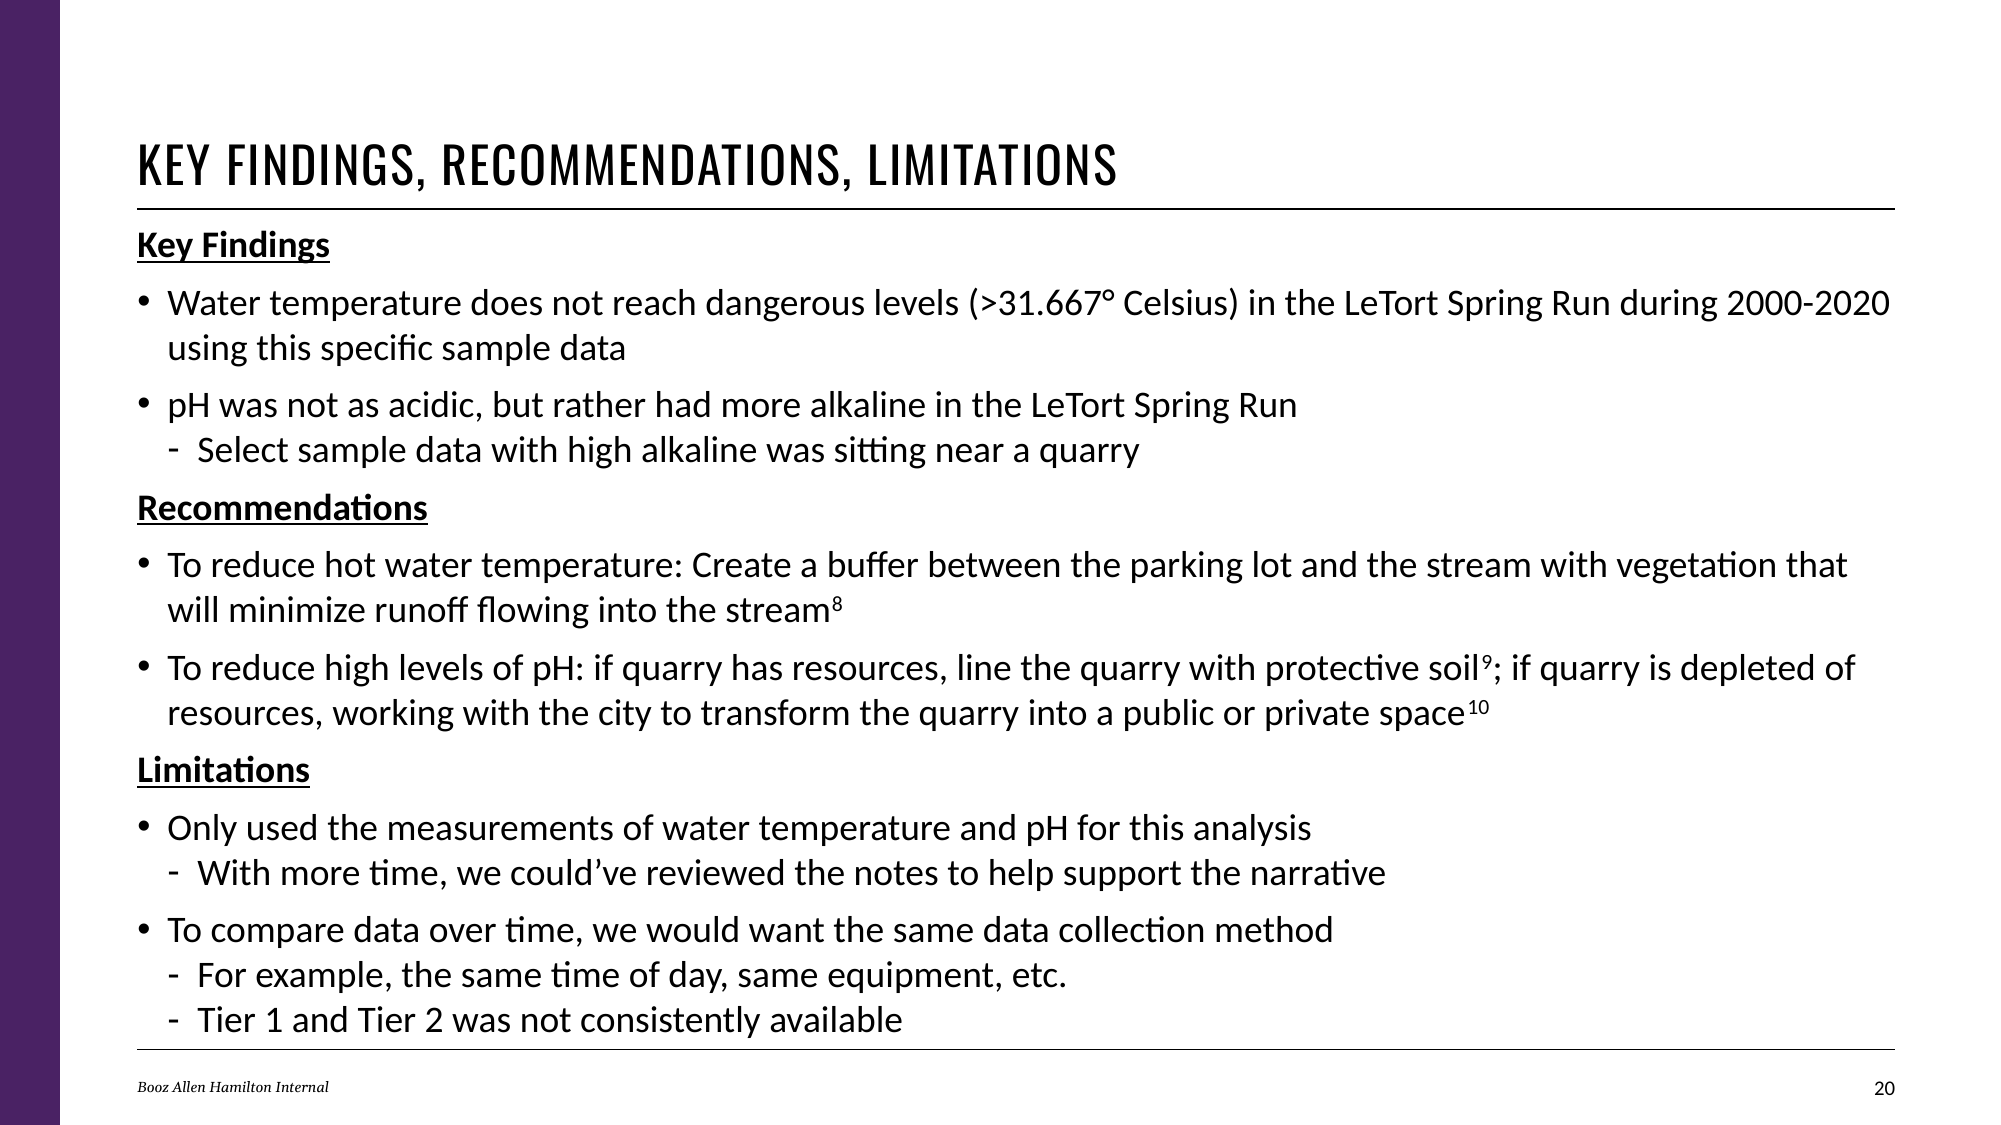

# Key findings, Recommendations, limitations
Key Findings
Water temperature does not reach dangerous levels (>31.667° Celsius) in the LeTort Spring Run during 2000-2020 using this specific sample data
pH was not as acidic, but rather had more alkaline in the LeTort Spring Run
Select sample data with high alkaline was sitting near a quarry
Recommendations
To reduce hot water temperature: Create a buffer between the parking lot and the stream with vegetation that will minimize runoff flowing into the stream8
To reduce high levels of pH: if quarry has resources, line the quarry with protective soil9; if quarry is depleted of resources, working with the city to transform the quarry into a public or private space10
Limitations
Only used the measurements of water temperature and pH for this analysis
With more time, we could’ve reviewed the notes to help support the narrative
To compare data over time, we would want the same data collection method
For example, the same time of day, same equipment, etc.
Tier 1 and Tier 2 was not consistently available

Booz Allen Hamilton Internal
20